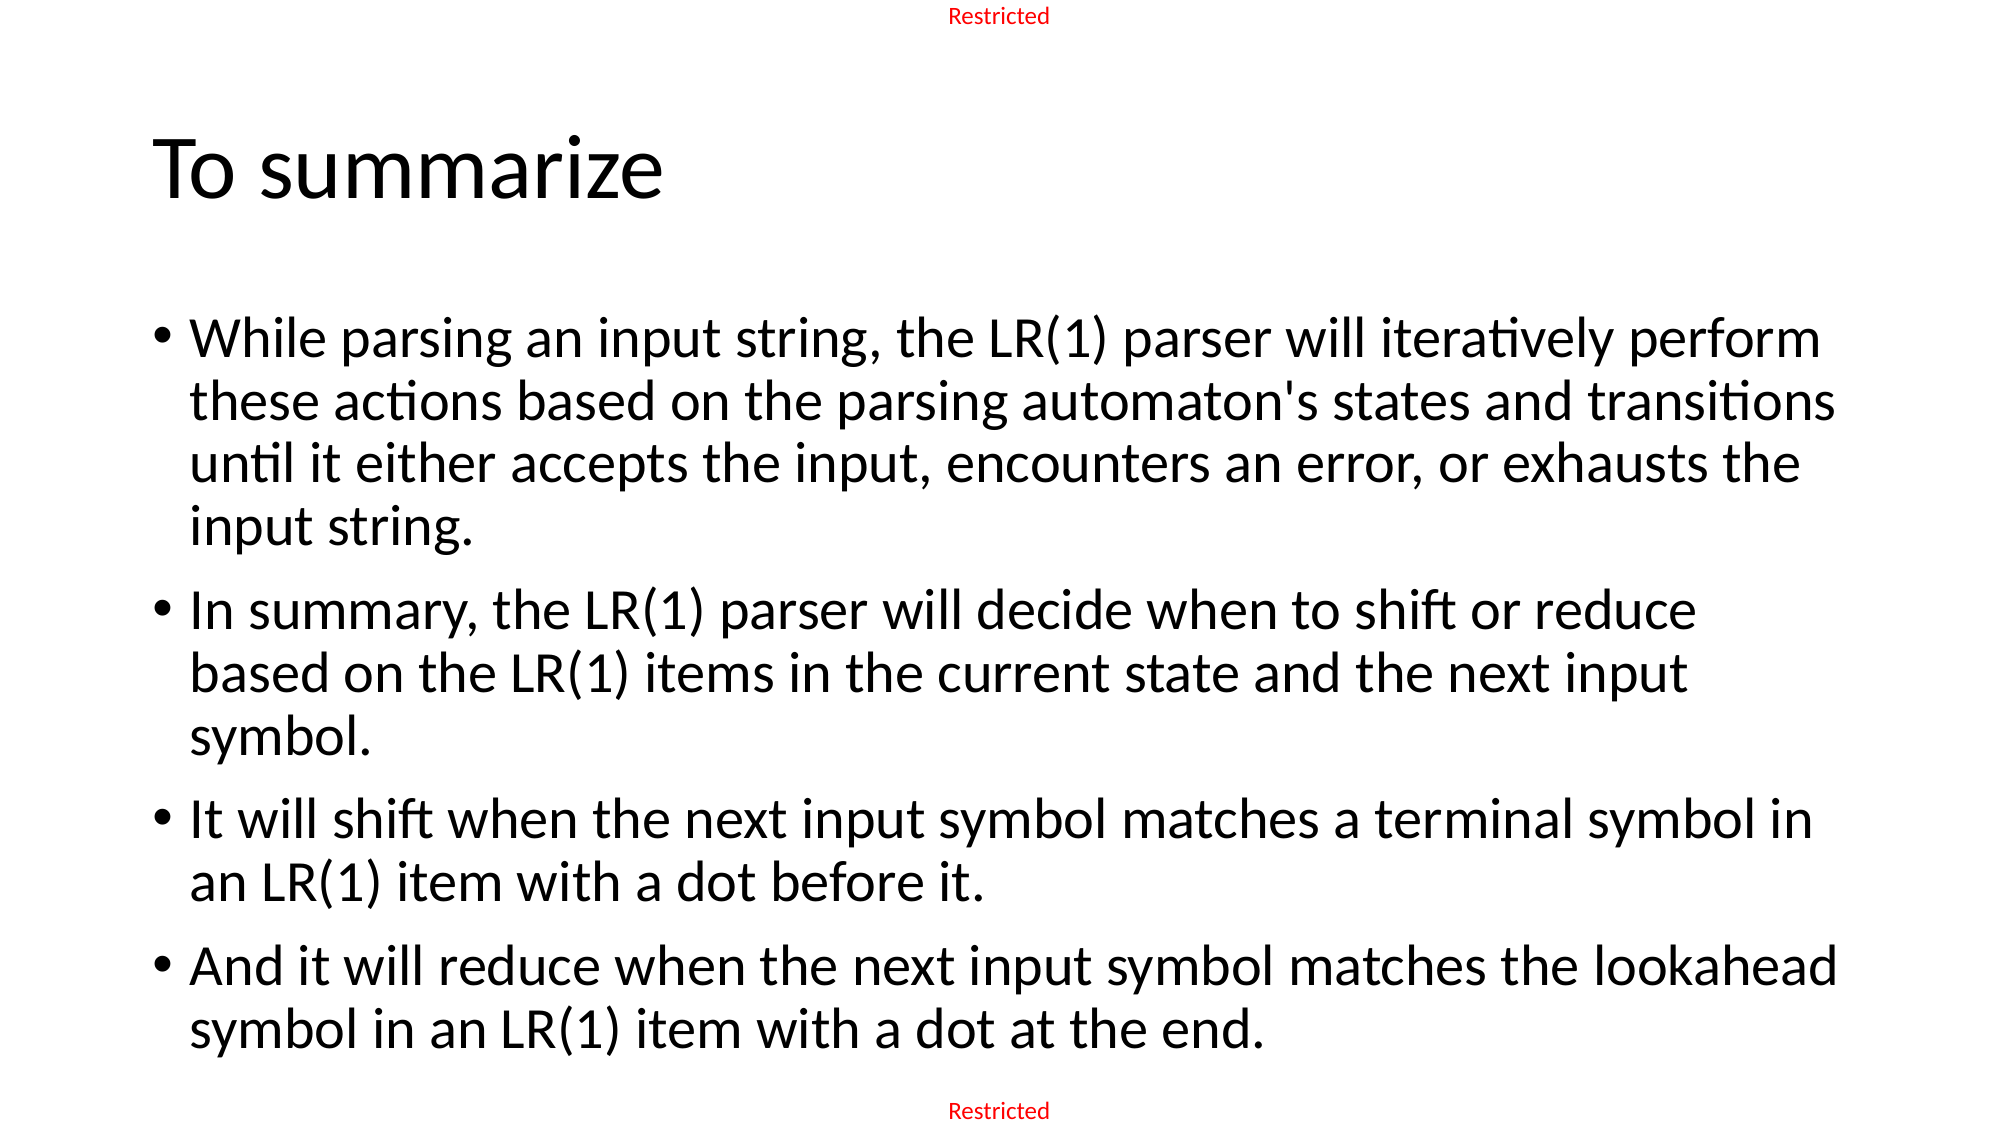

# To summarize
While parsing an input string, the LR(1) parser will iteratively perform these actions based on the parsing automaton's states and transitions until it either accepts the input, encounters an error, or exhausts the input string.
In summary, the LR(1) parser will decide when to shift or reduce based on the LR(1) items in the current state and the next input symbol.
It will shift when the next input symbol matches a terminal symbol in an LR(1) item with a dot before it.
And it will reduce when the next input symbol matches the lookahead symbol in an LR(1) item with a dot at the end.